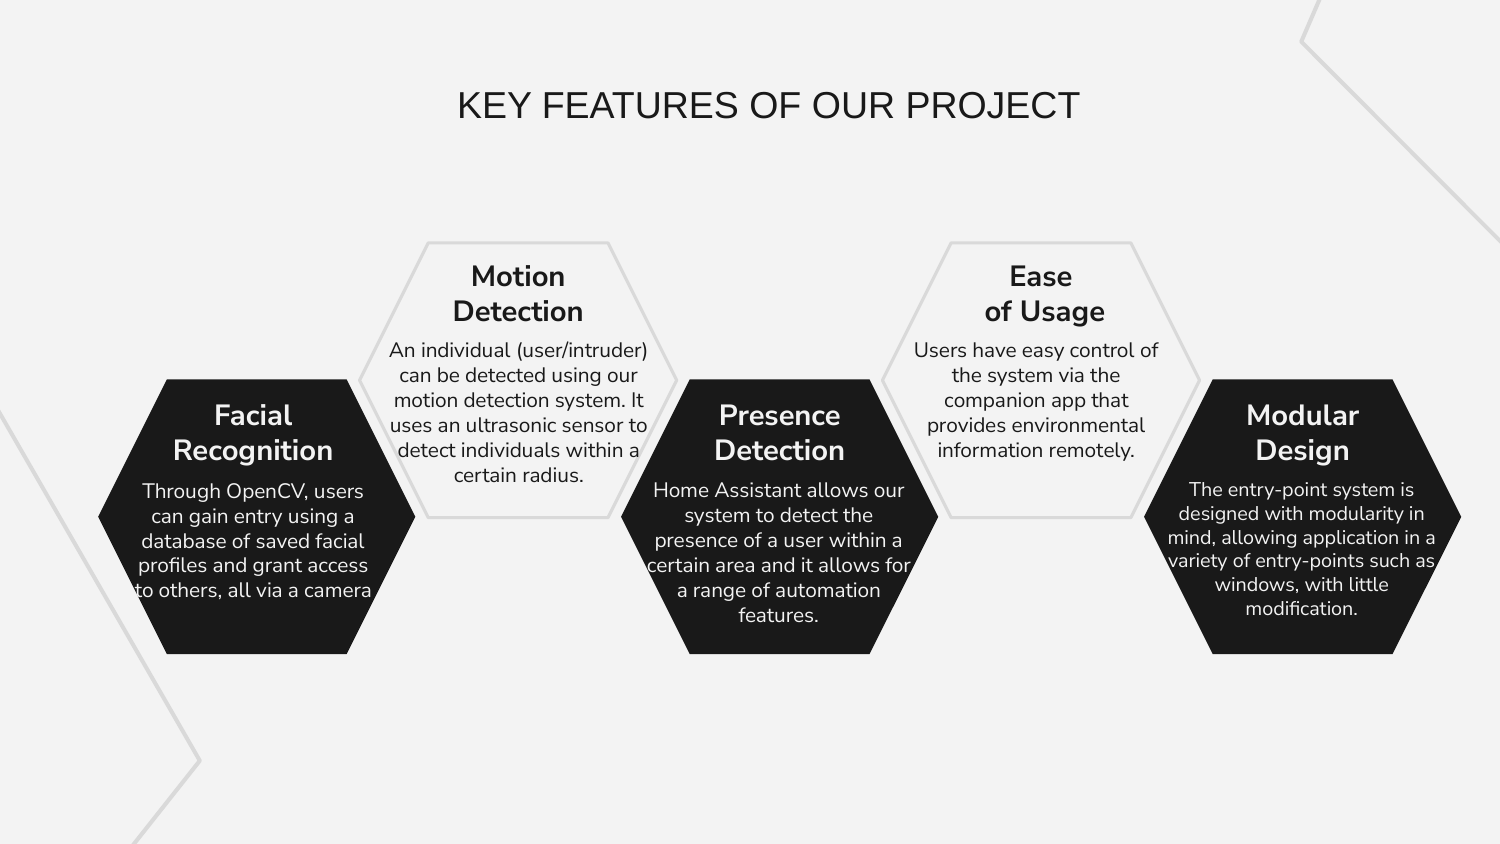

# KEY FEATURES OF OUR PROJECT

Ease
 of Usage
Motion Detection
An individual (user/intruder) can be detected using our motion detection system. It uses an ultrasonic sensor to detect individuals within a certain radius.

Users have easy control of the system via the companion app that provides environmental information remotely.

Facial Recognition
Presence Detection
Modular Design

Through OpenCV, users can gain entry using a database of saved facial profiles and grant access to others, all via a camera
Home Assistant allows our system to detect the presence of a user within a certain area and it allows for a range of automation features.

The entry-point system is designed with modularity in mind, allowing application in a variety of entry-points such as windows, with little modification.